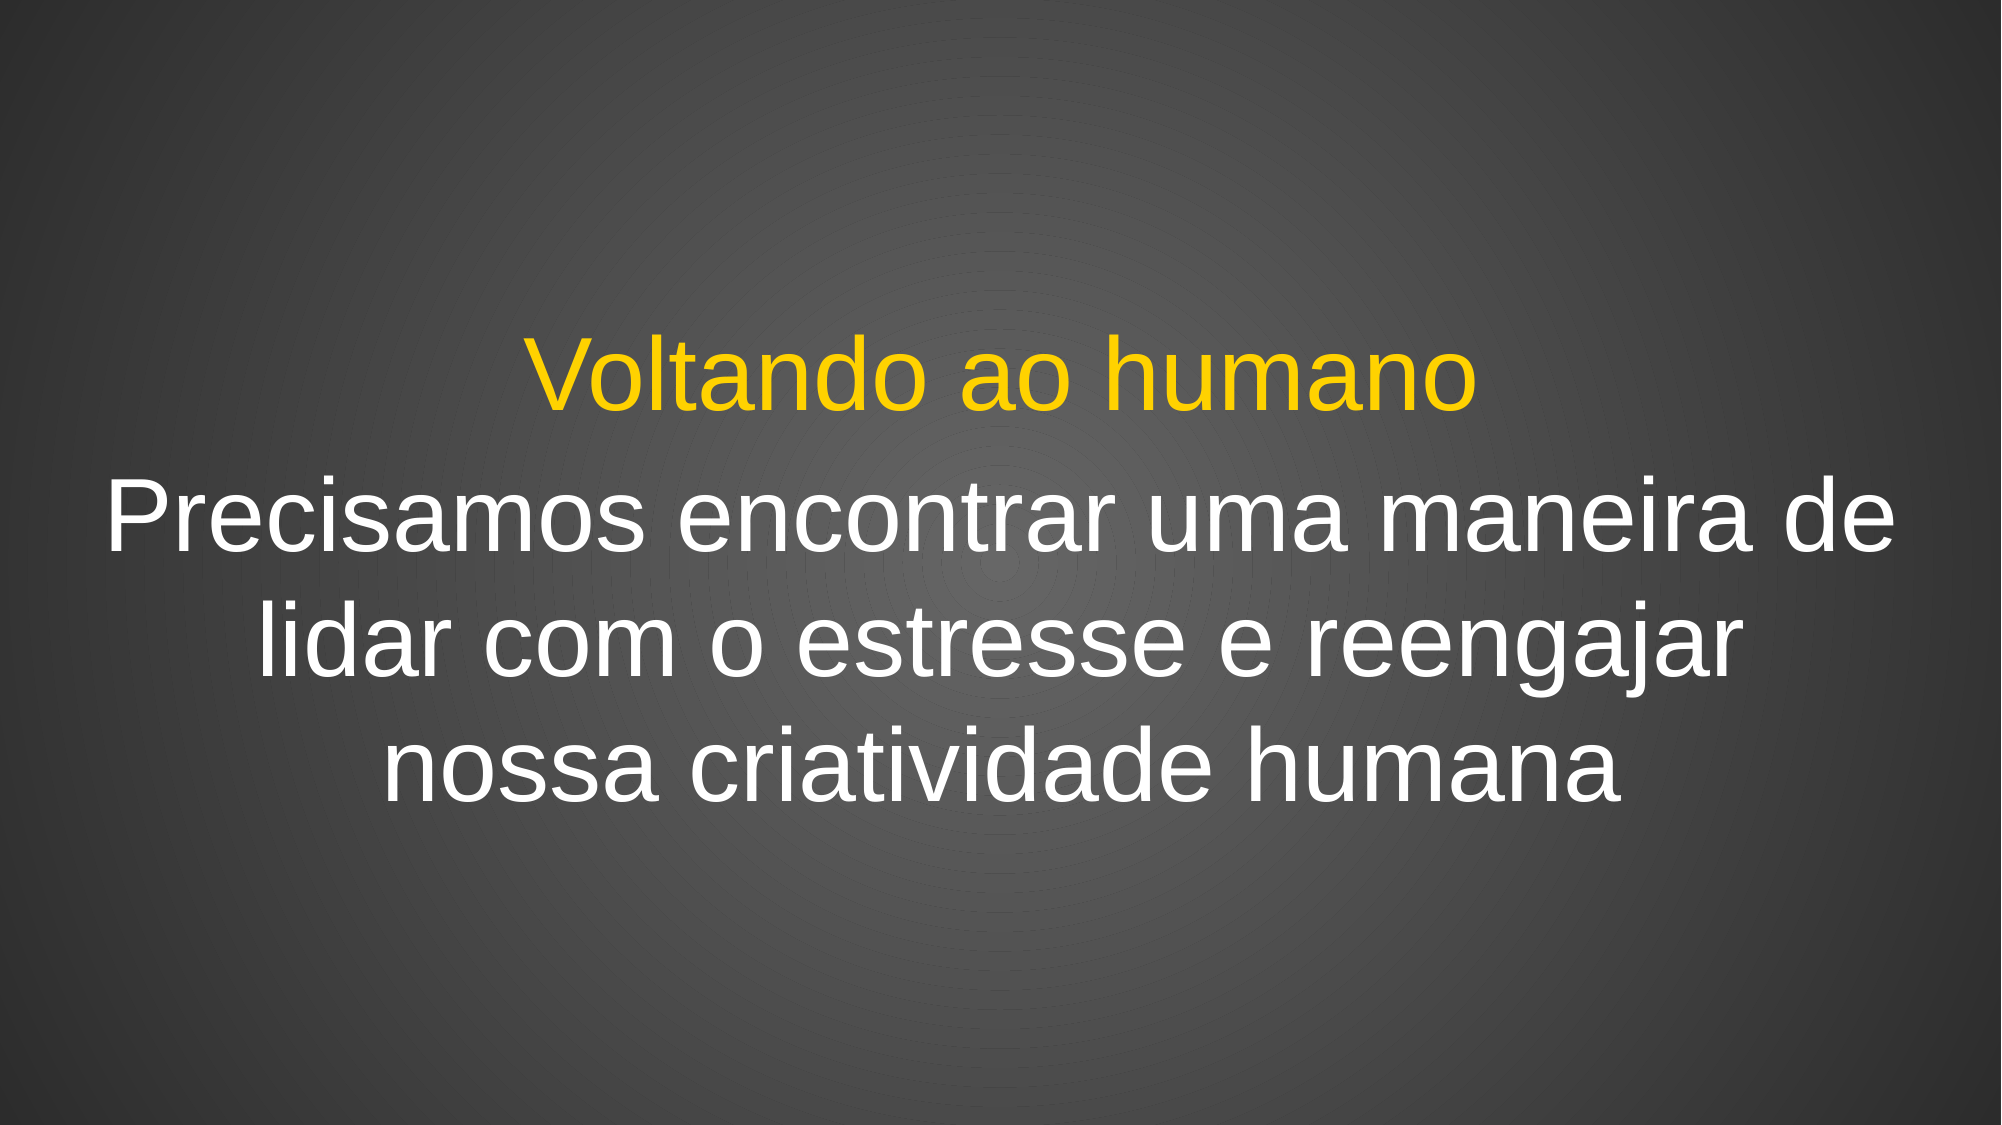

Voltando ao humano
Precisamos encontrar uma maneira de lidar com o estresse e reengajar
nossa criatividade humana